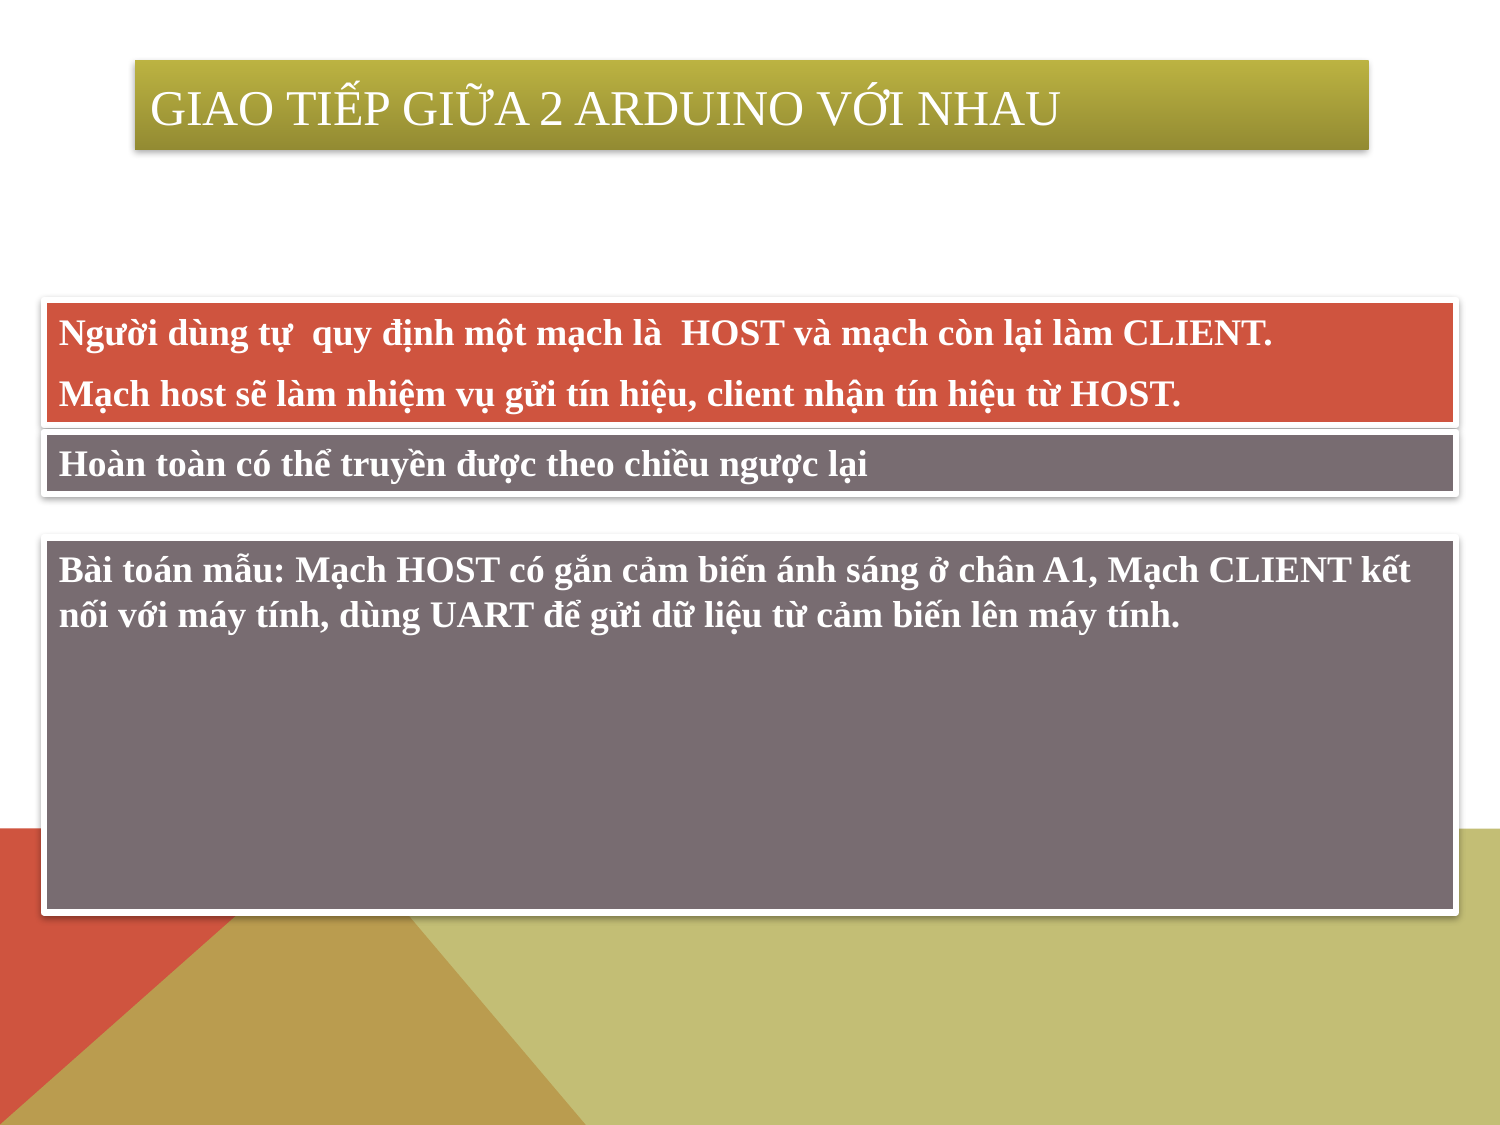

# Giao tiếp giữa 2 arduino với nhau
Người dùng tự  quy định một mạch là  HOST và mạch còn lại làm CLIENT.
Mạch host sẽ làm nhiệm vụ gửi tín hiệu, client nhận tín hiệu từ HOST.

Hoàn toàn có thể truyền được theo chiều ngược lại
Bài toán mẫu: Mạch HOST có gắn cảm biến ánh sáng ở chân A1, Mạch CLIENT kết nối với máy tính, dùng UART để gửi dữ liệu từ cảm biến lên máy tính.